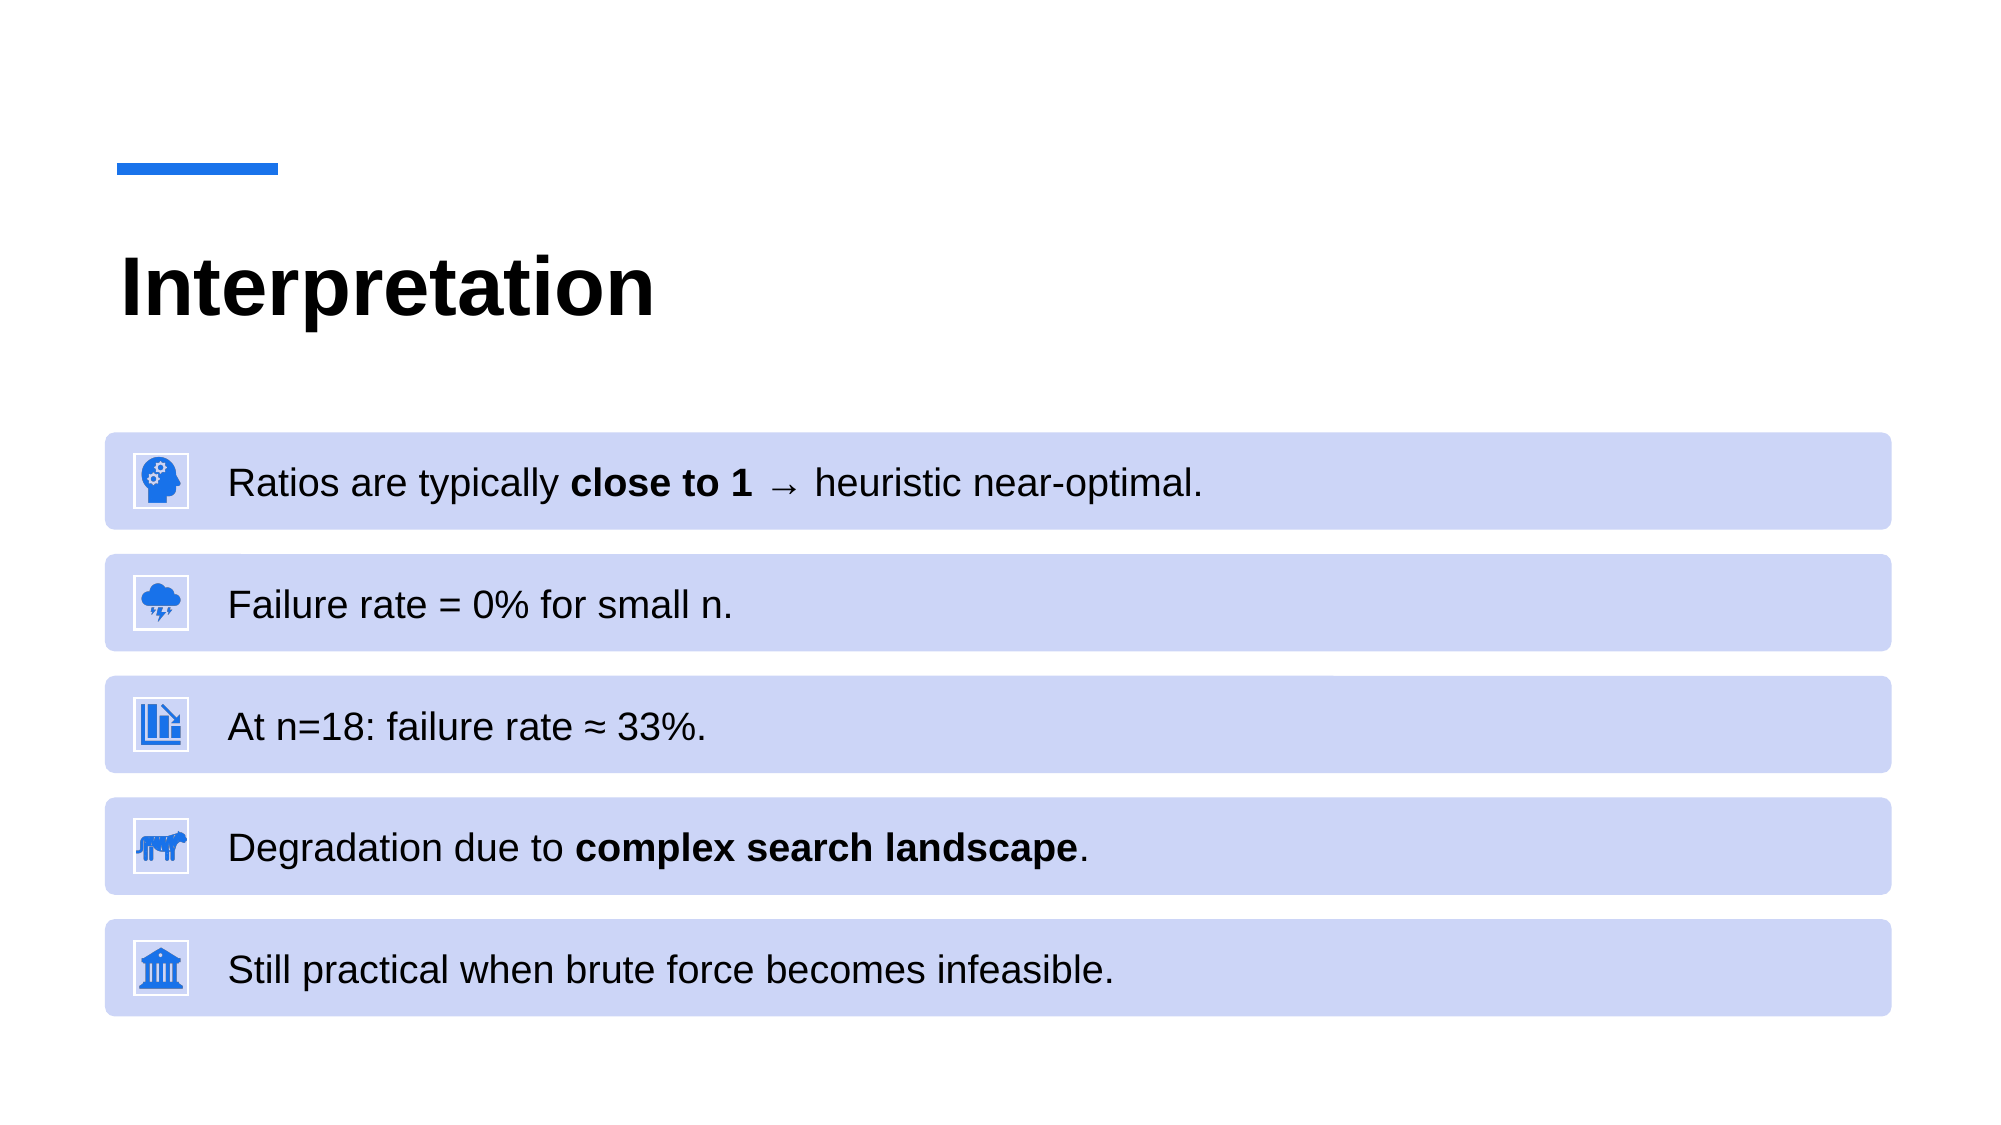

# Interpretation
Ratios are typically close to 1 → heuristic near-optimal.
Failure rate = 0% for small n.
At n=18: failure rate ≈ 33%.
Degradation due to complex search landscape.
Still practical when brute force becomes infeasible.